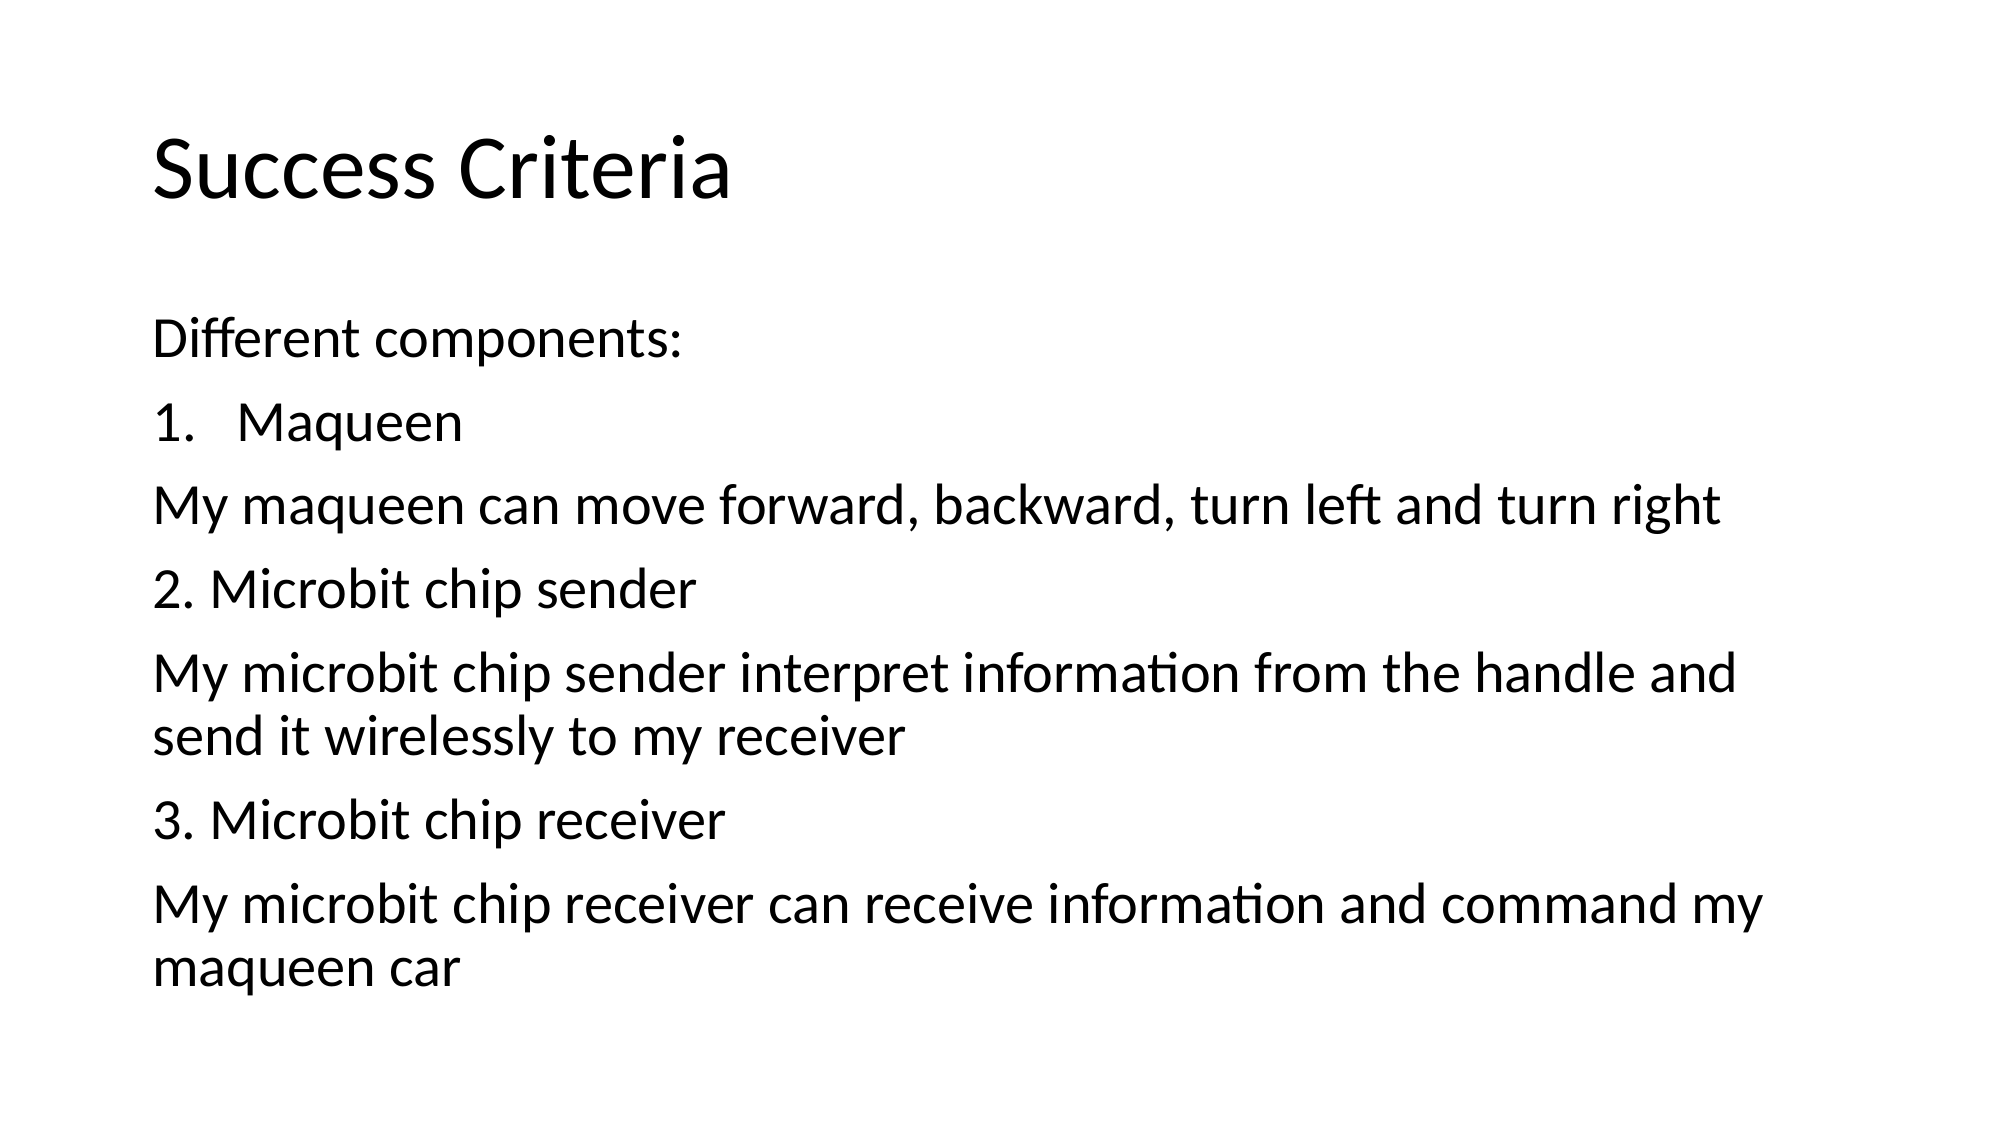

# Success Criteria
Different components:
Maqueen
My maqueen can move forward, backward, turn left and turn right
2. Microbit chip sender
My microbit chip sender interpret information from the handle and send it wirelessly to my receiver
3. Microbit chip receiver
My microbit chip receiver can receive information and command my maqueen car